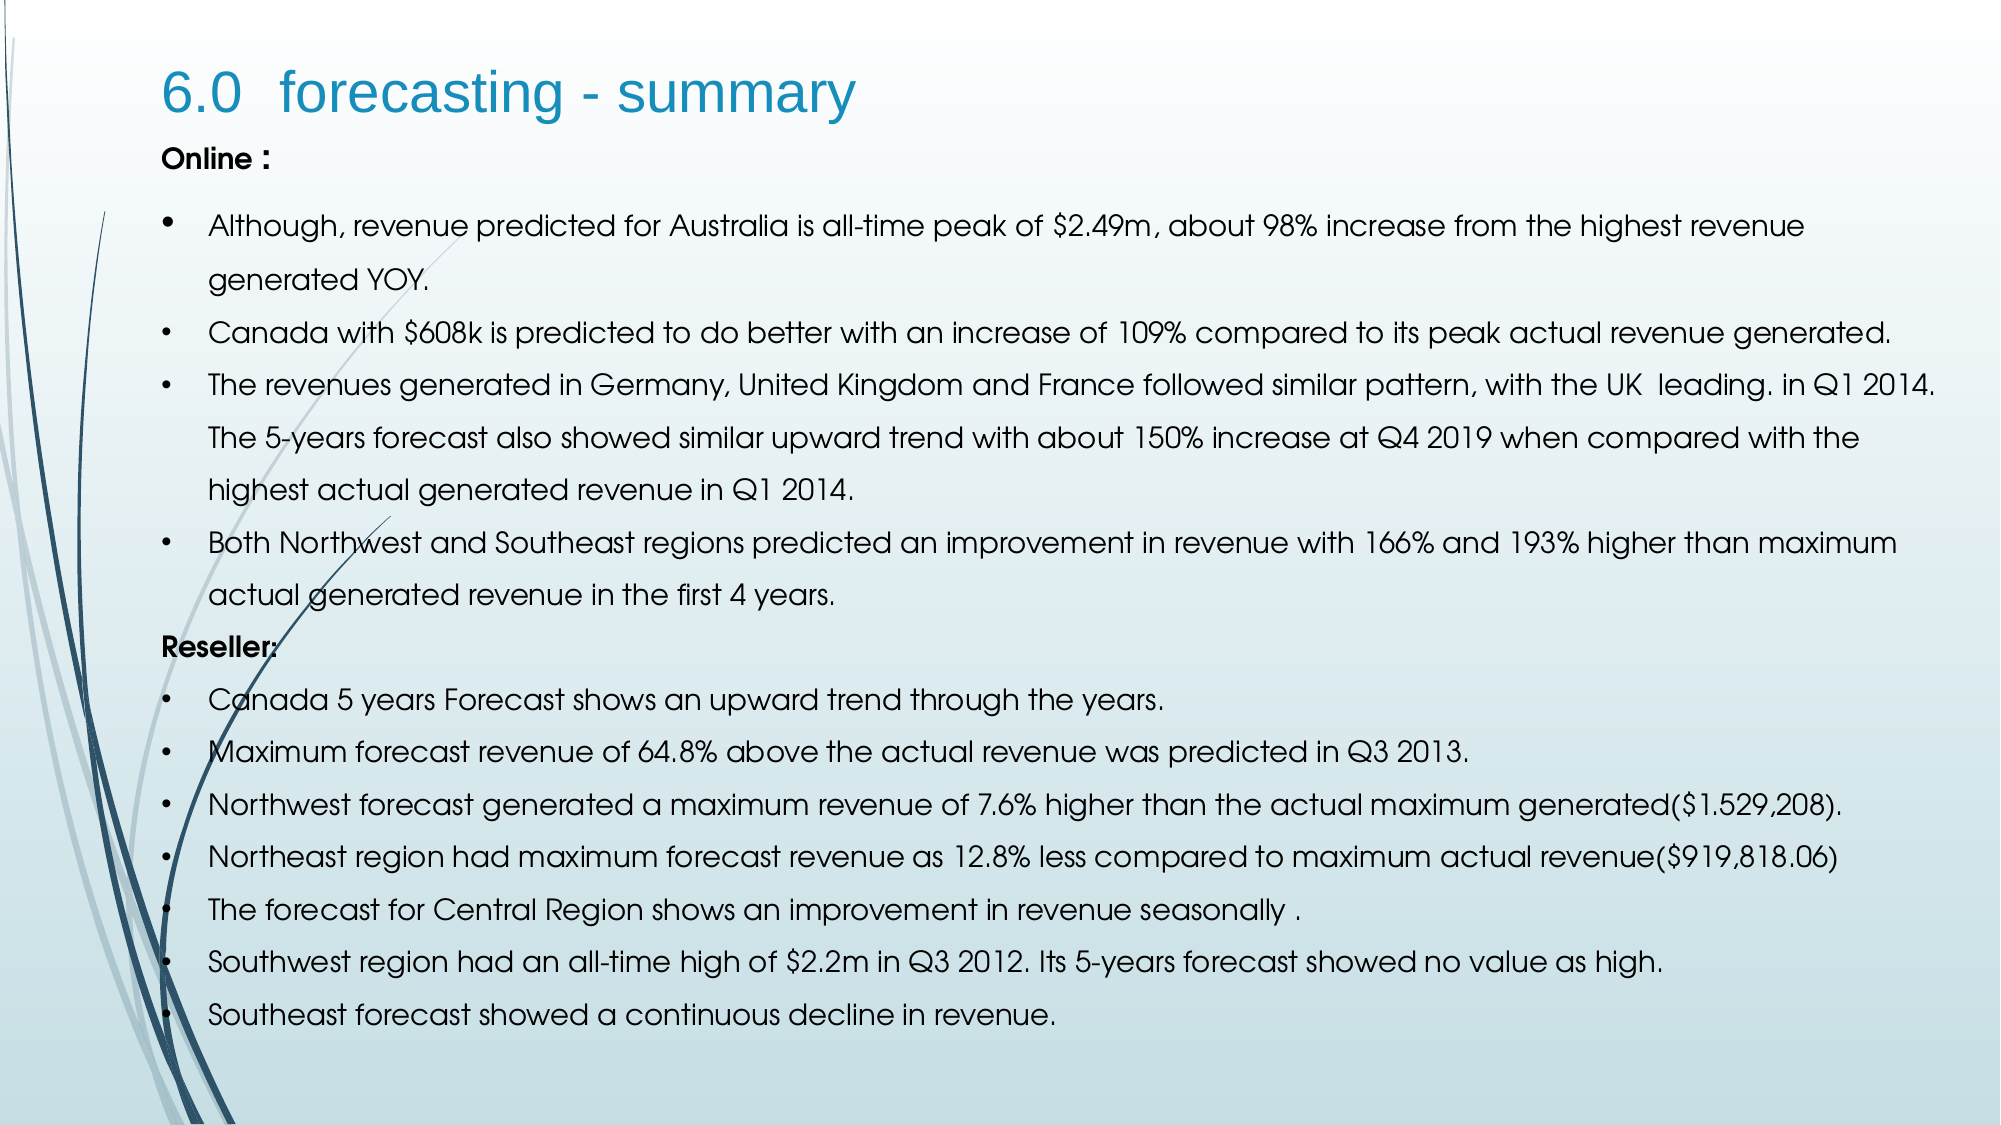

# 6.0  forecasting - summary
Online :
﻿Although, revenue predicted for Australia is all-time peak of $2.49m, about 98% increase from the highest revenue  generated YOY.
Canada with $608k is predicted to do better with an increase of 109% compared to its peak actual revenue generated.
The revenues generated in Germany, United Kingdom and France followed similar pattern, with the UK  leading. in Q1 2014. The 5-years forecast also showed similar upward trend with about 150% increase at Q4 2019 when compared with the highest actual generated revenue in Q1 2014.
Both Northwest and Southeast regions predicted an improvement in revenue with 166% and 193% higher than maximum actual generated revenue in the first 4 years.
Reseller:
Canada 5 years ﻿﻿Forecast shows an upward trend through the years.
Maximum forecast revenue of 64.8% above the actual revenue was predicted in Q3 2013.
Northwest forecast generated a maximum revenue of 7.6% higher than the actual maximum generated($1.529,208).
Northeast region had maximum forecast revenue as 12.8% less compared to maximum actual revenue($919,818.06)
The forecast for Central Region shows an improvement in revenue seasonally .
﻿﻿Southwest region had an all-time high of $2.2m in Q3 2012. Its 5-years forecast showed no value as high.
Southeast forecast showed a continuous decline in revenue.